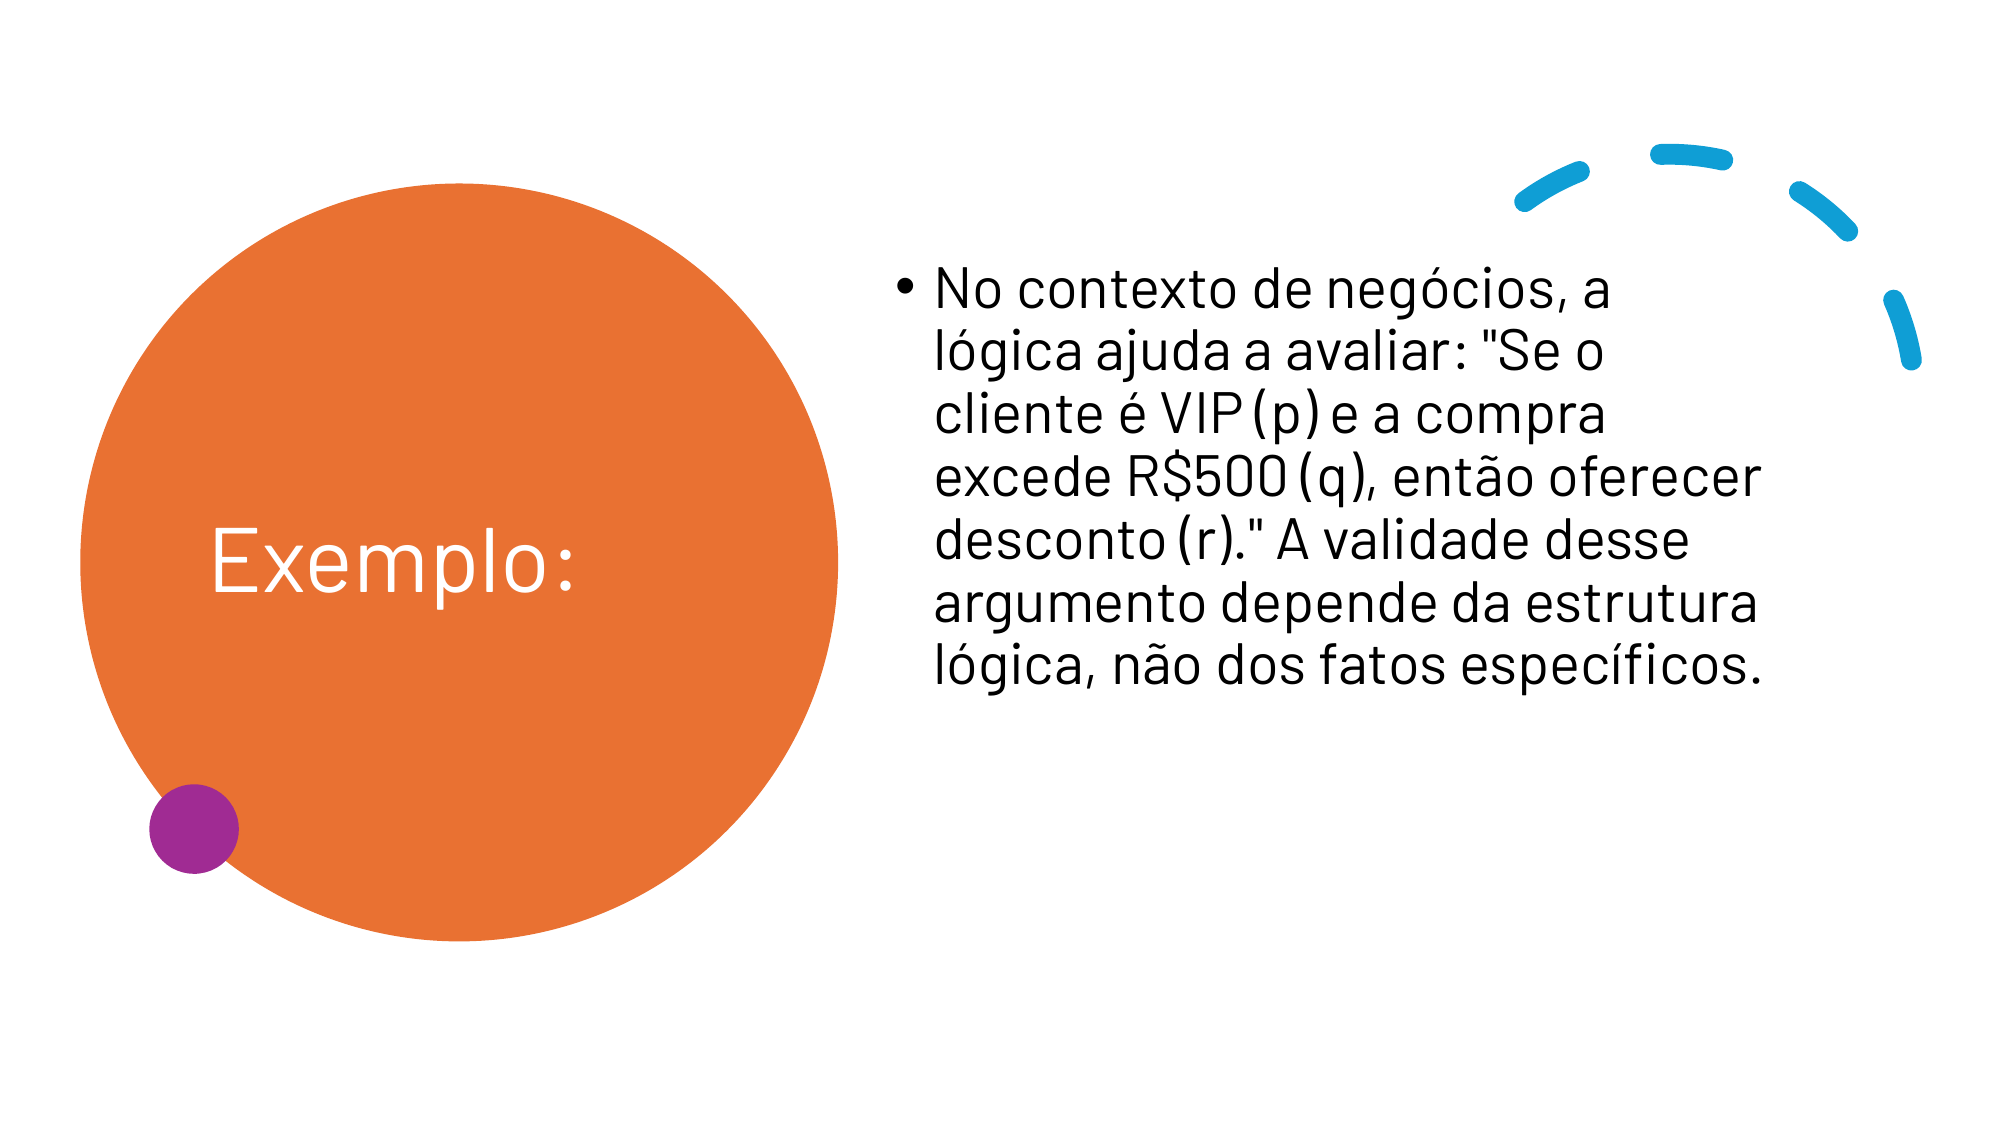

# Exemplo:
No contexto de negócios, a lógica ajuda a avaliar: "Se o cliente é VIP (p) e a compra excede R$500 (q), então oferecer desconto (r)." A validade desse argumento depende da estrutura lógica, não dos fatos específicos.